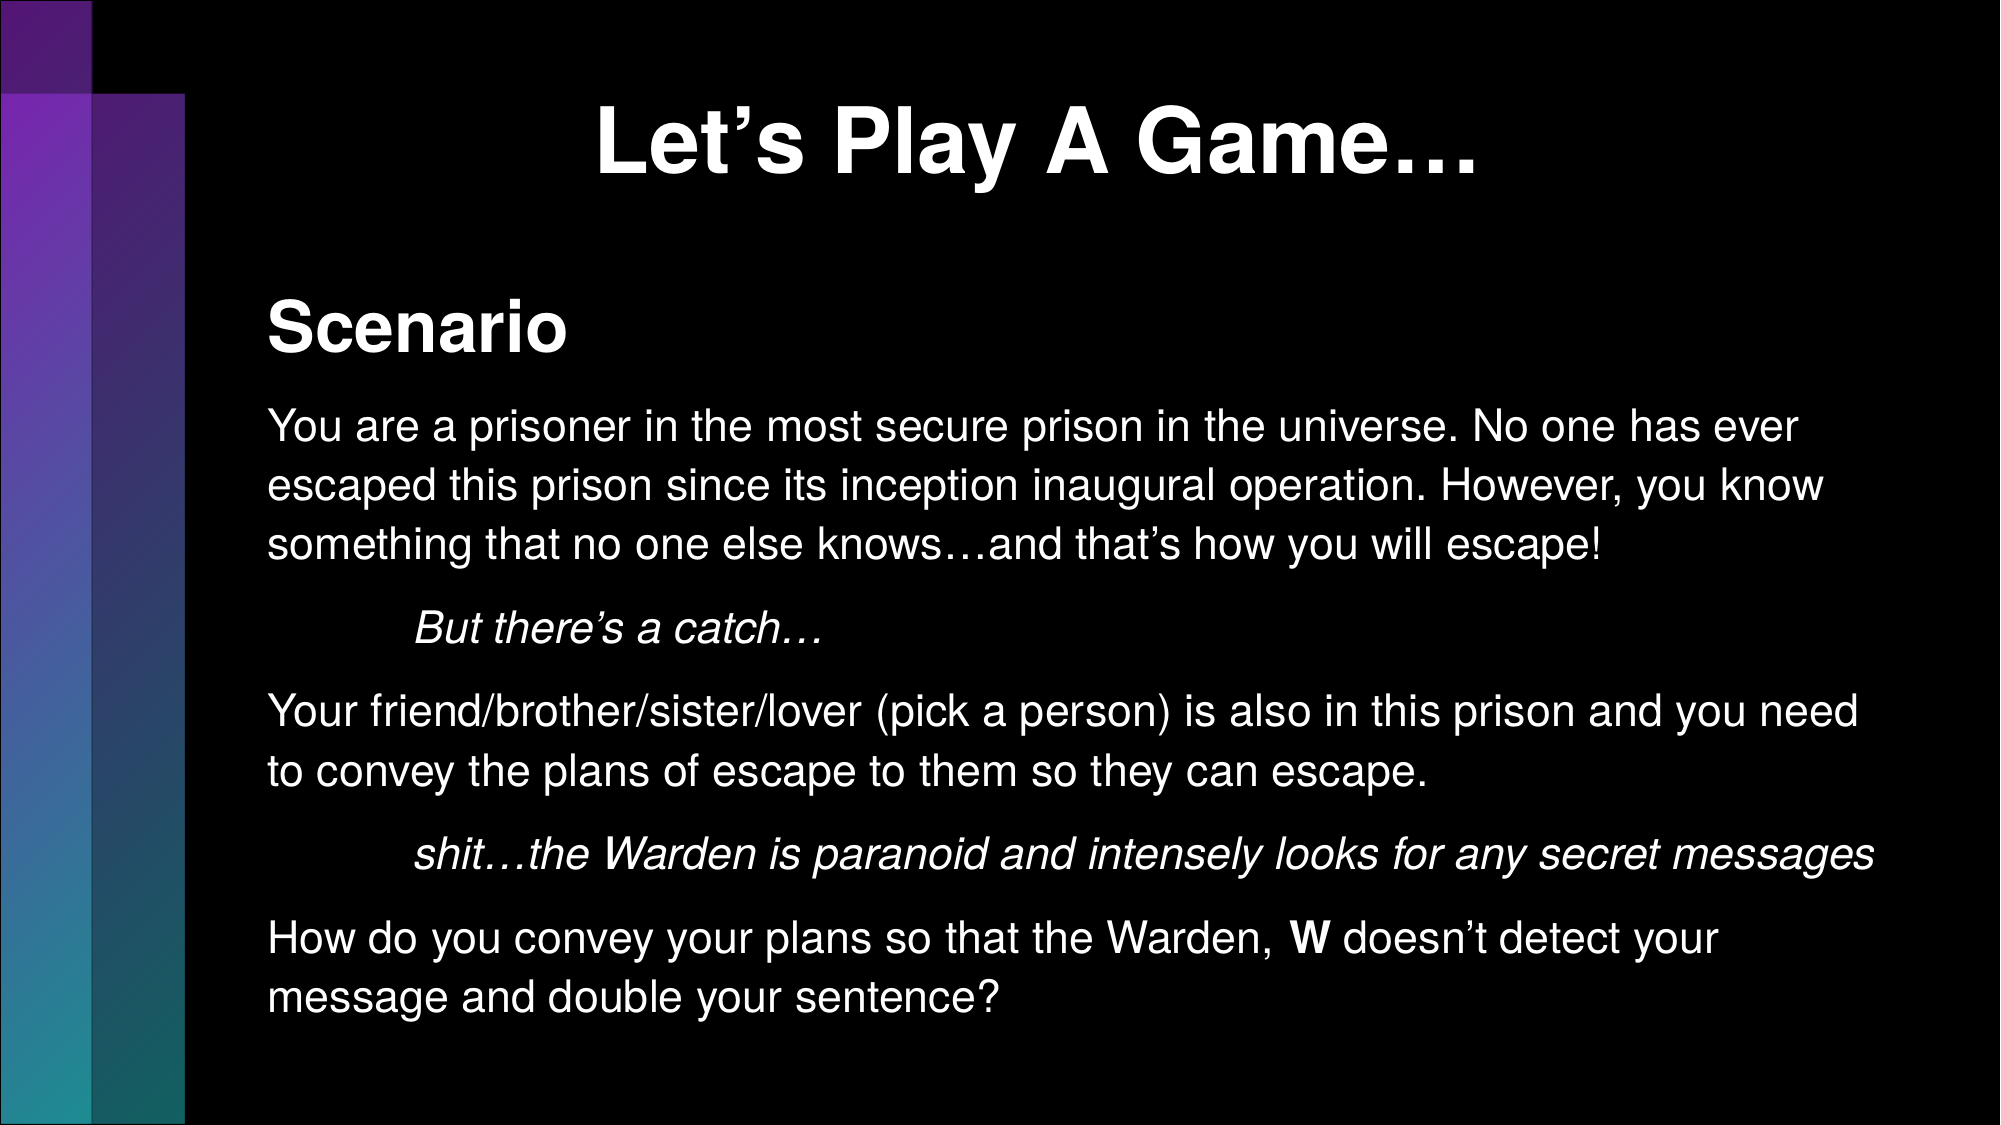

# Let’s Play A Game…
Scenario
You are a prisoner in the most secure prison in the universe. No one has ever escaped this prison since its inception inaugural operation. However, you know something that no one else knows…and that’s how you will escape!
	But there’s a catch…
Your friend/brother/sister/lover (pick a person) is also in this prison and you need to convey the plans of escape to them so they can escape.
	shit…the Warden is paranoid and intensely looks for any secret messages
How do you convey your plans so that the Warden, W doesn’t detect your message and double your sentence?